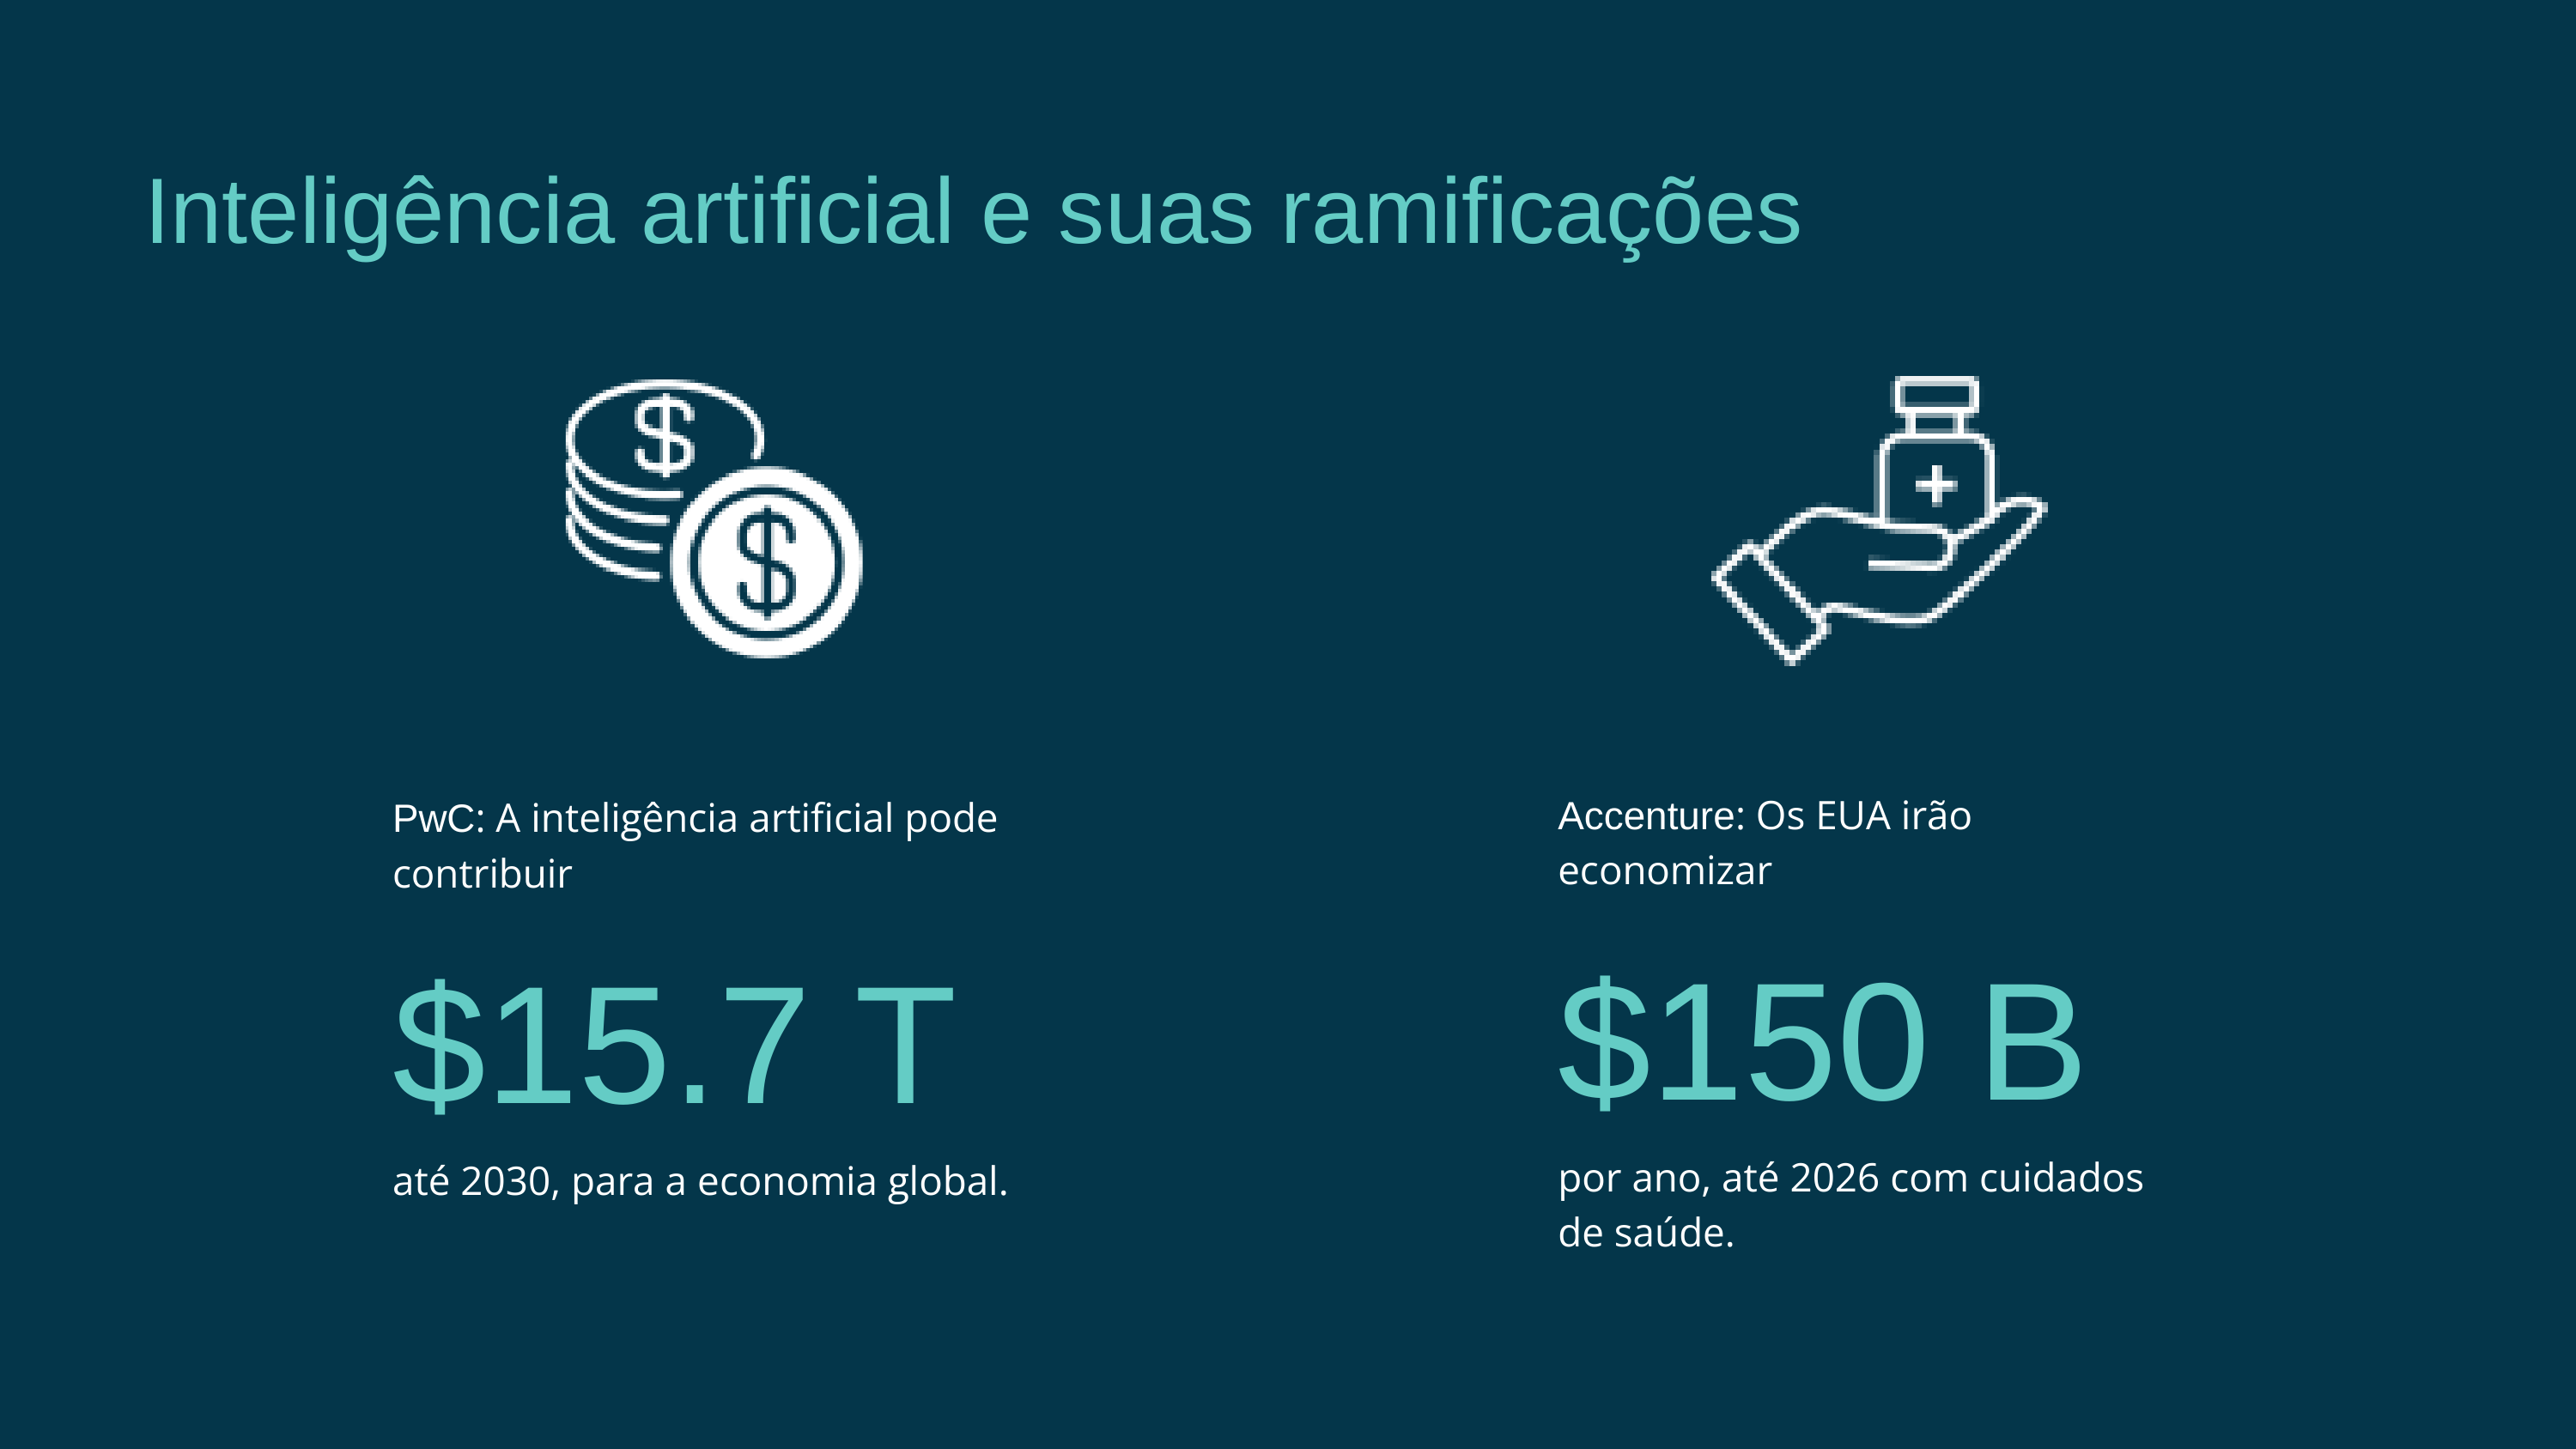

Inteligência artificial e suas ramificações

Accenture: Os EUA irão economizar
$150 B
por ano, até 2026 com cuidados de saúde.
PwC: A inteligência artificial pode contribuir
$15.7 T
até 2030, para a economia global.